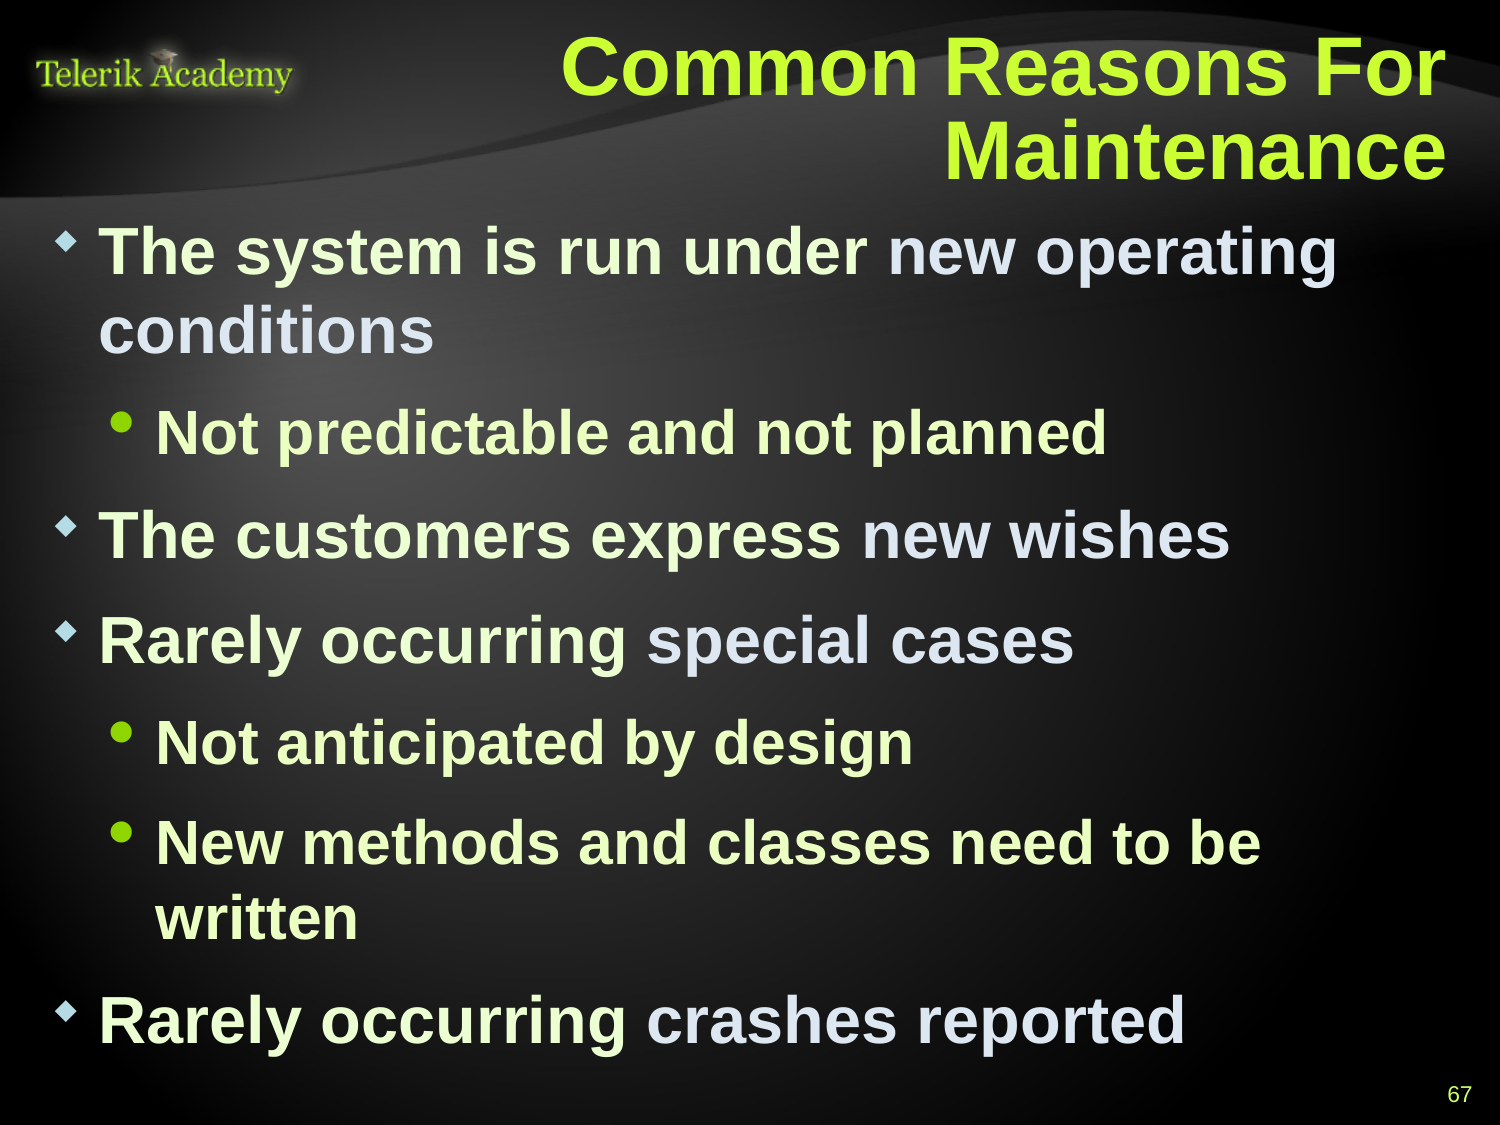

# Common Reasons For Maintenance
The system is run under new operating conditions
Not predictable and not planned
The customers express new wishes
Rarely occurring special cases
Not anticipated by design
New methods and classes need to be written
Rarely occurring crashes reported
67